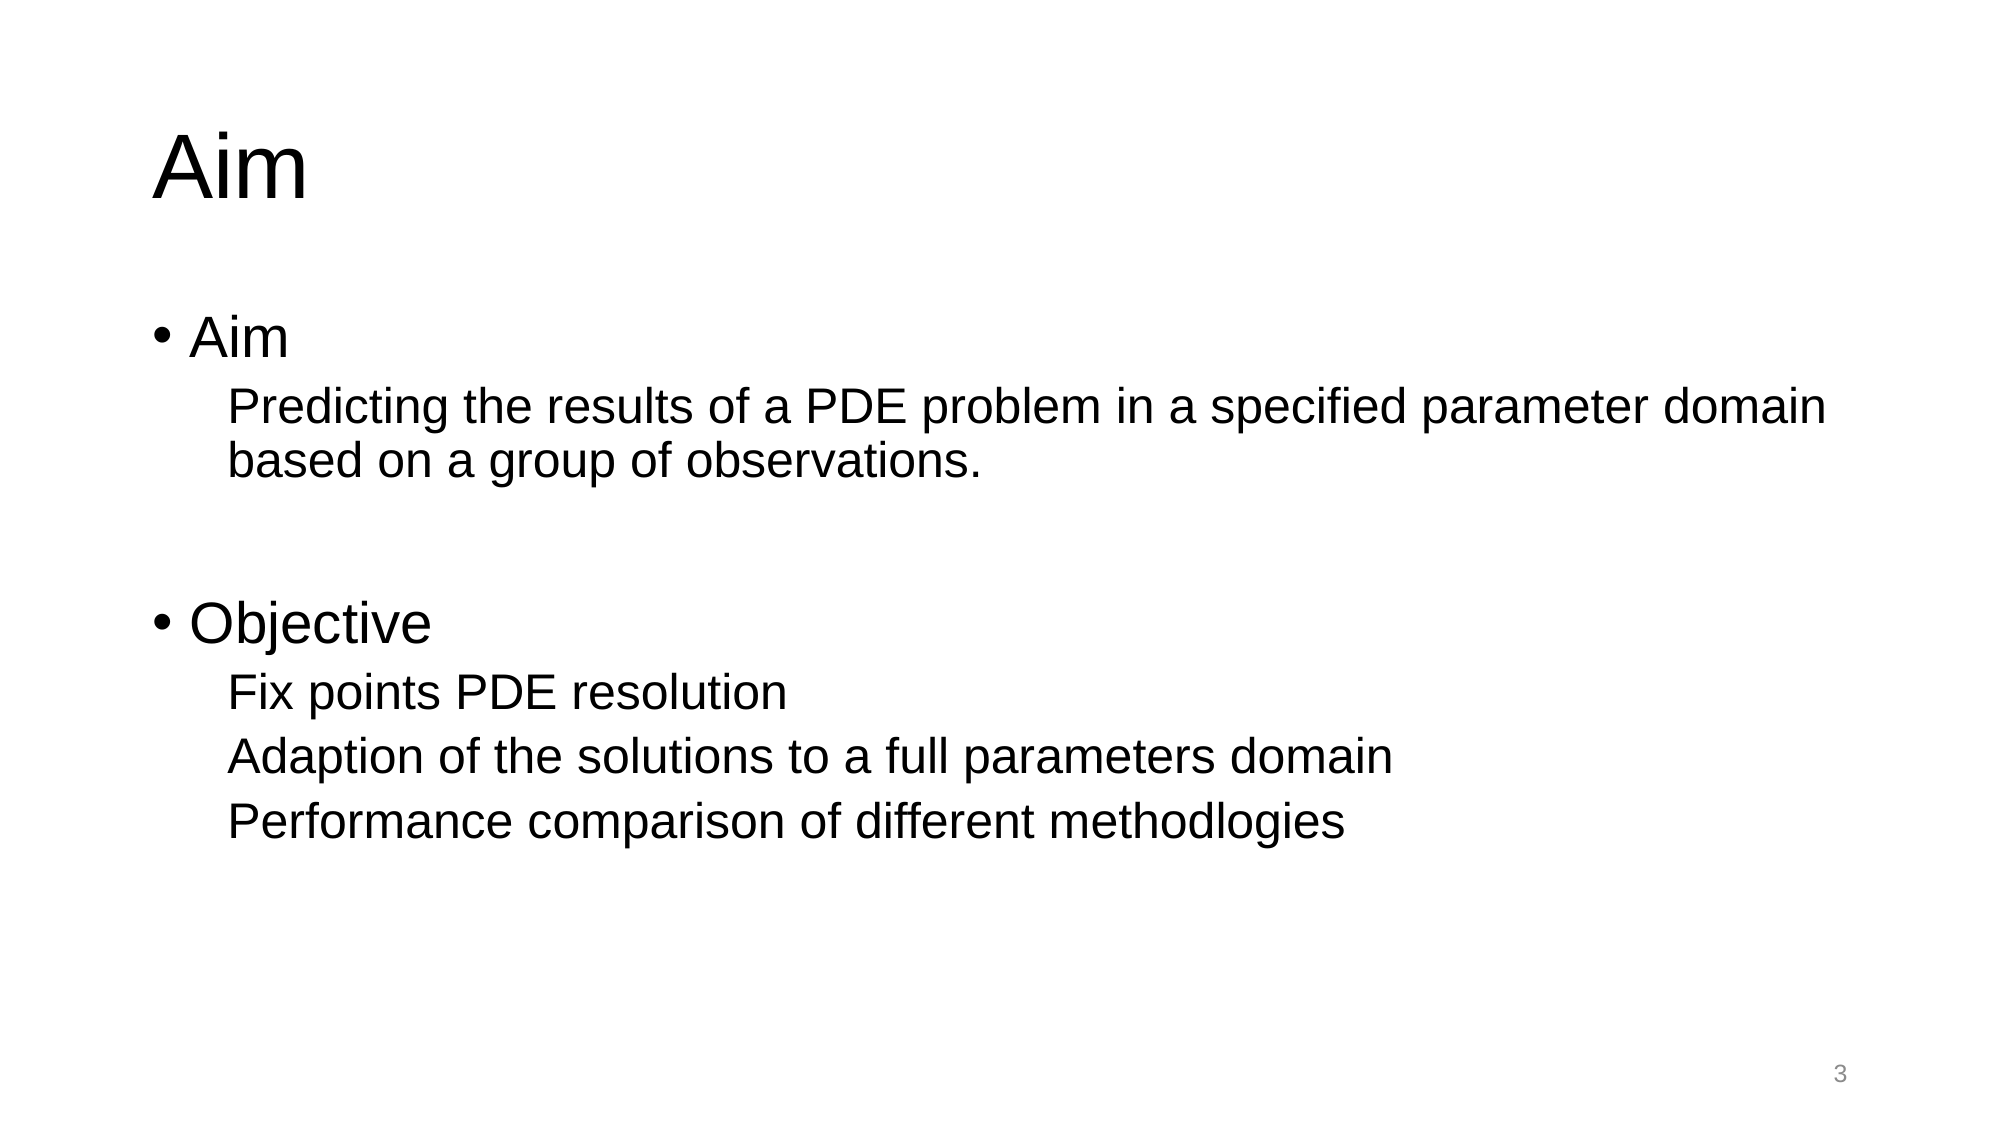

# Aim
Aim
Predicting the results of a PDE problem in a specified parameter domain based on a group of observations.

Objective
Fix points PDE resolution
Adaption of the solutions to a full parameters domain
Performance comparison of different methodlogies
3